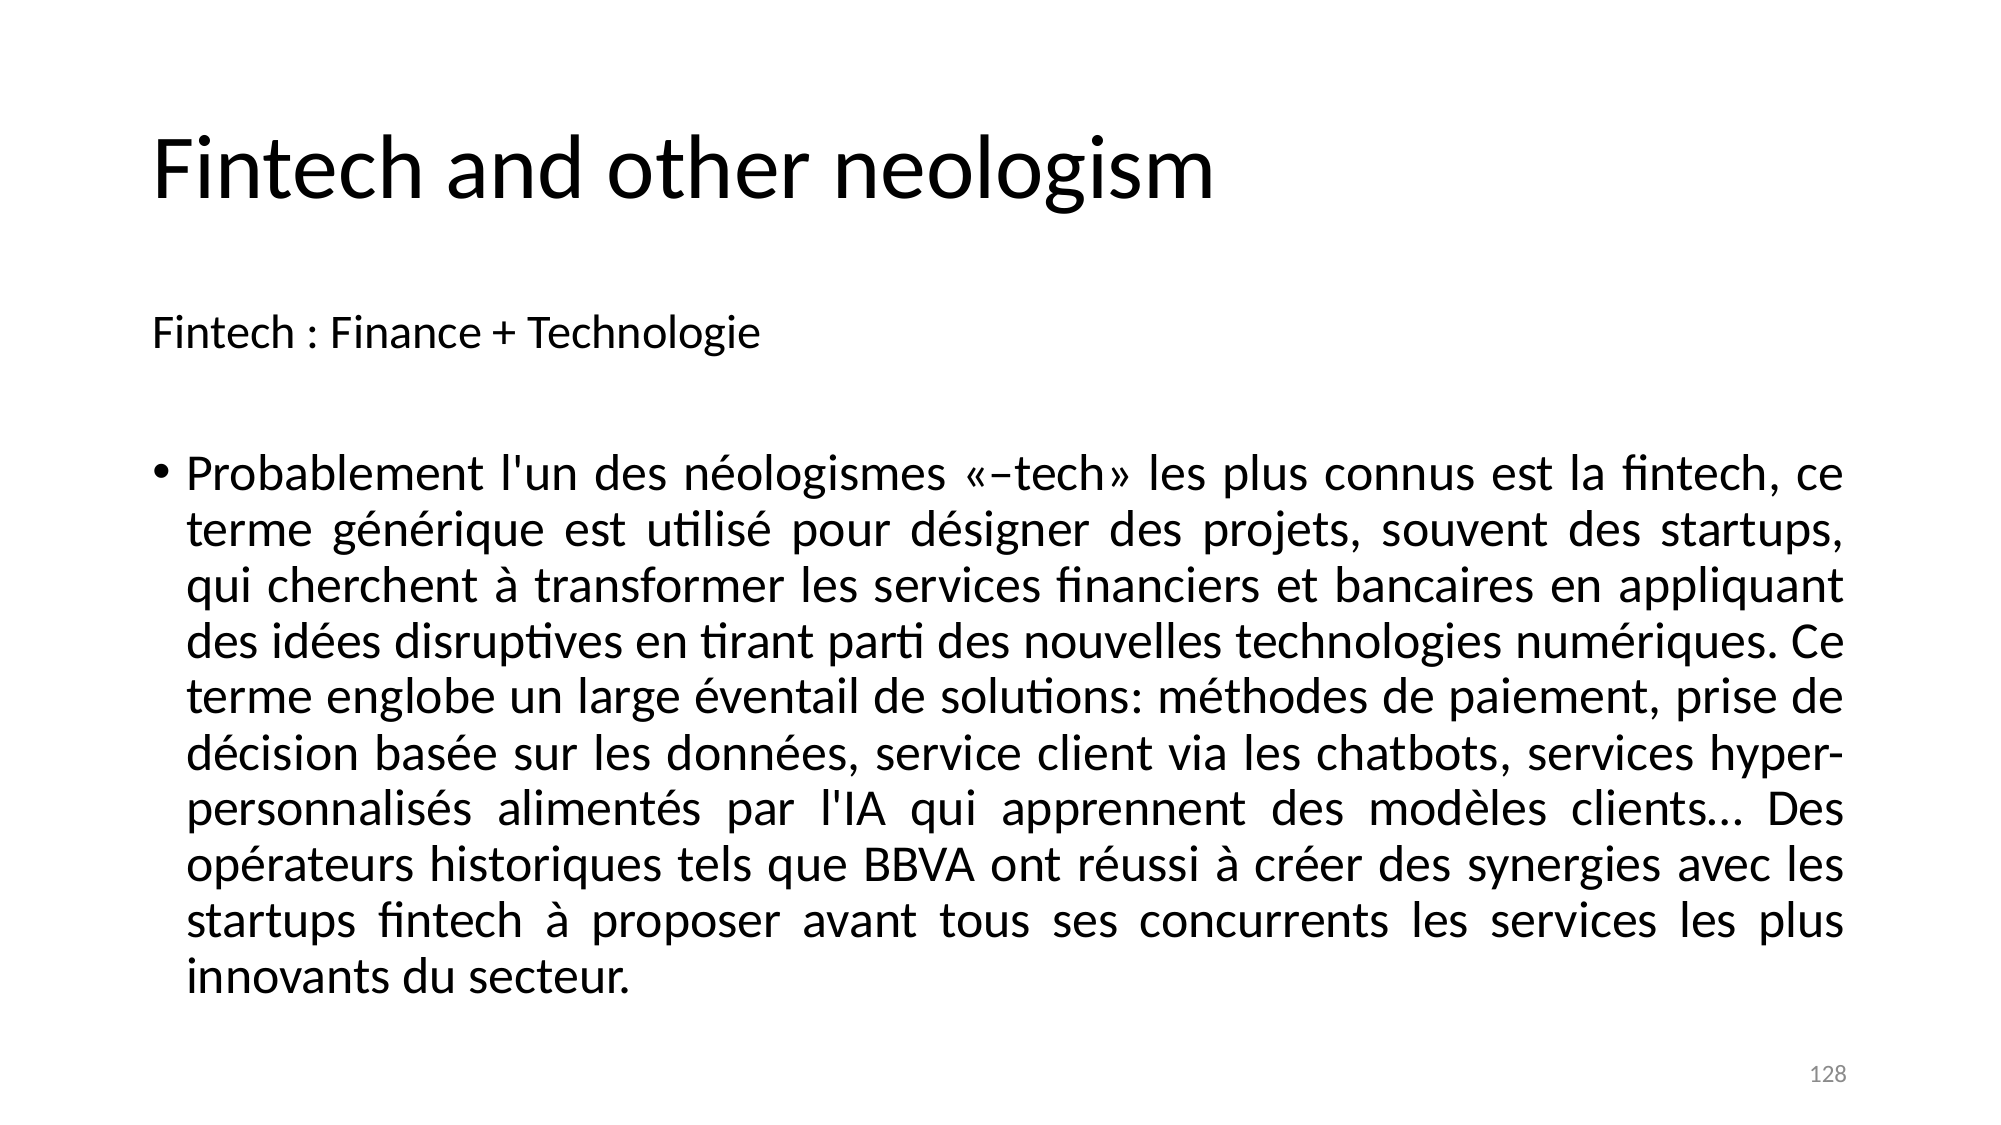

# Fintech and other neologism
Fintech : Finance + Technologie

Probablement l'un des néologismes «–tech» les plus connus est la fintech, ce terme générique est utilisé pour désigner des projets, souvent des startups, qui cherchent à transformer les services financiers et bancaires en appliquant des idées disruptives en tirant parti des nouvelles technologies numériques. Ce terme englobe un large éventail de solutions: méthodes de paiement, prise de décision basée sur les données, service client via les chatbots, services hyper-personnalisés alimentés par l'IA qui apprennent des modèles clients… Des opérateurs historiques tels que BBVA ont réussi à créer des synergies avec les startups fintech à proposer avant tous ses concurrents les services les plus innovants du secteur.

128